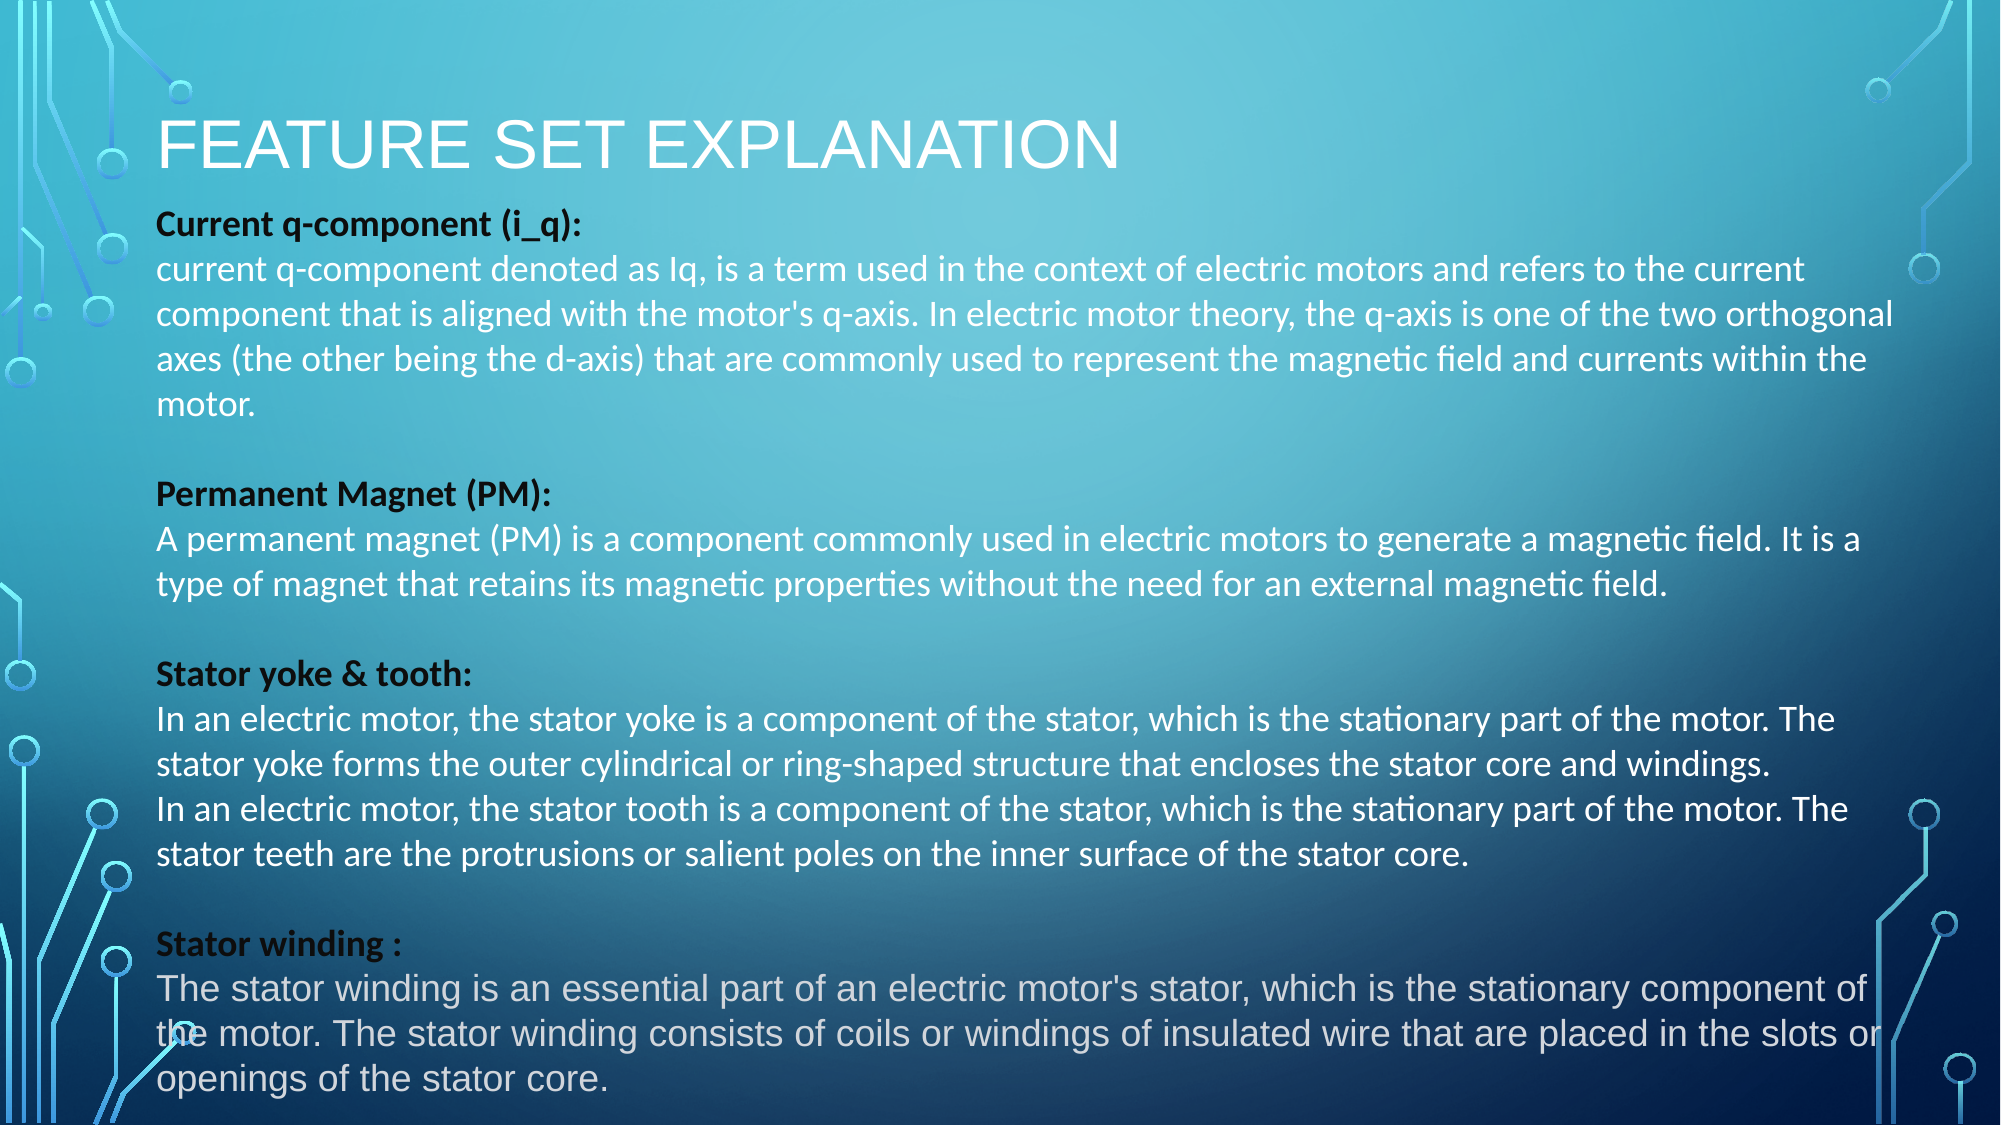

# Feature Set explanation
Current q-component (i_q):
current q-component denoted as Iq, is a term used in the context of electric motors and refers to the current component that is aligned with the motor's q-axis. In electric motor theory, the q-axis is one of the two orthogonal axes (the other being the d-axis) that are commonly used to represent the magnetic field and currents within the motor.

Permanent Magnet (PM):
A permanent magnet (PM) is a component commonly used in electric motors to generate a magnetic field. It is a type of magnet that retains its magnetic properties without the need for an external magnetic field.

Stator yoke & tooth:
In an electric motor, the stator yoke is a component of the stator, which is the stationary part of the motor. The stator yoke forms the outer cylindrical or ring-shaped structure that encloses the stator core and windings.
In an electric motor, the stator tooth is a component of the stator, which is the stationary part of the motor. The stator teeth are the protrusions or salient poles on the inner surface of the stator core.

Stator winding :
The stator winding is an essential part of an electric motor's stator, which is the stationary component of the motor. The stator winding consists of coils or windings of insulated wire that are placed in the slots or openings of the stator core.